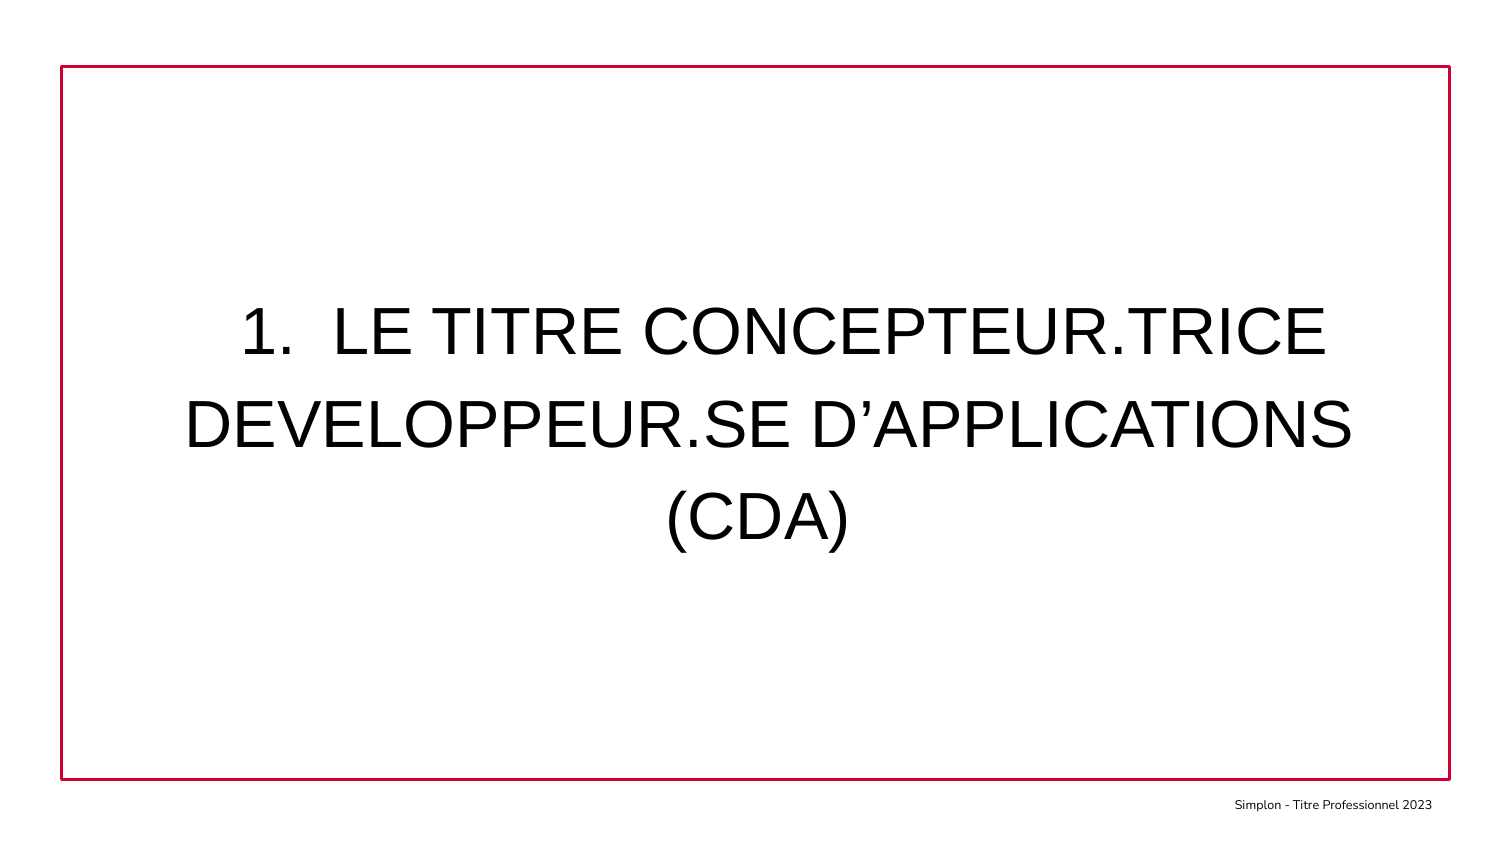

1.  LE TITRE CONCEPTEUR.TRICE
    DEVELOPPEUR.SE D’APPLICATIONS
                              (CDA)

                                                                                                                                                           Simplon - Titre Professionnel 2023
3 • Simplon • Préparation du titre professionnel 2020